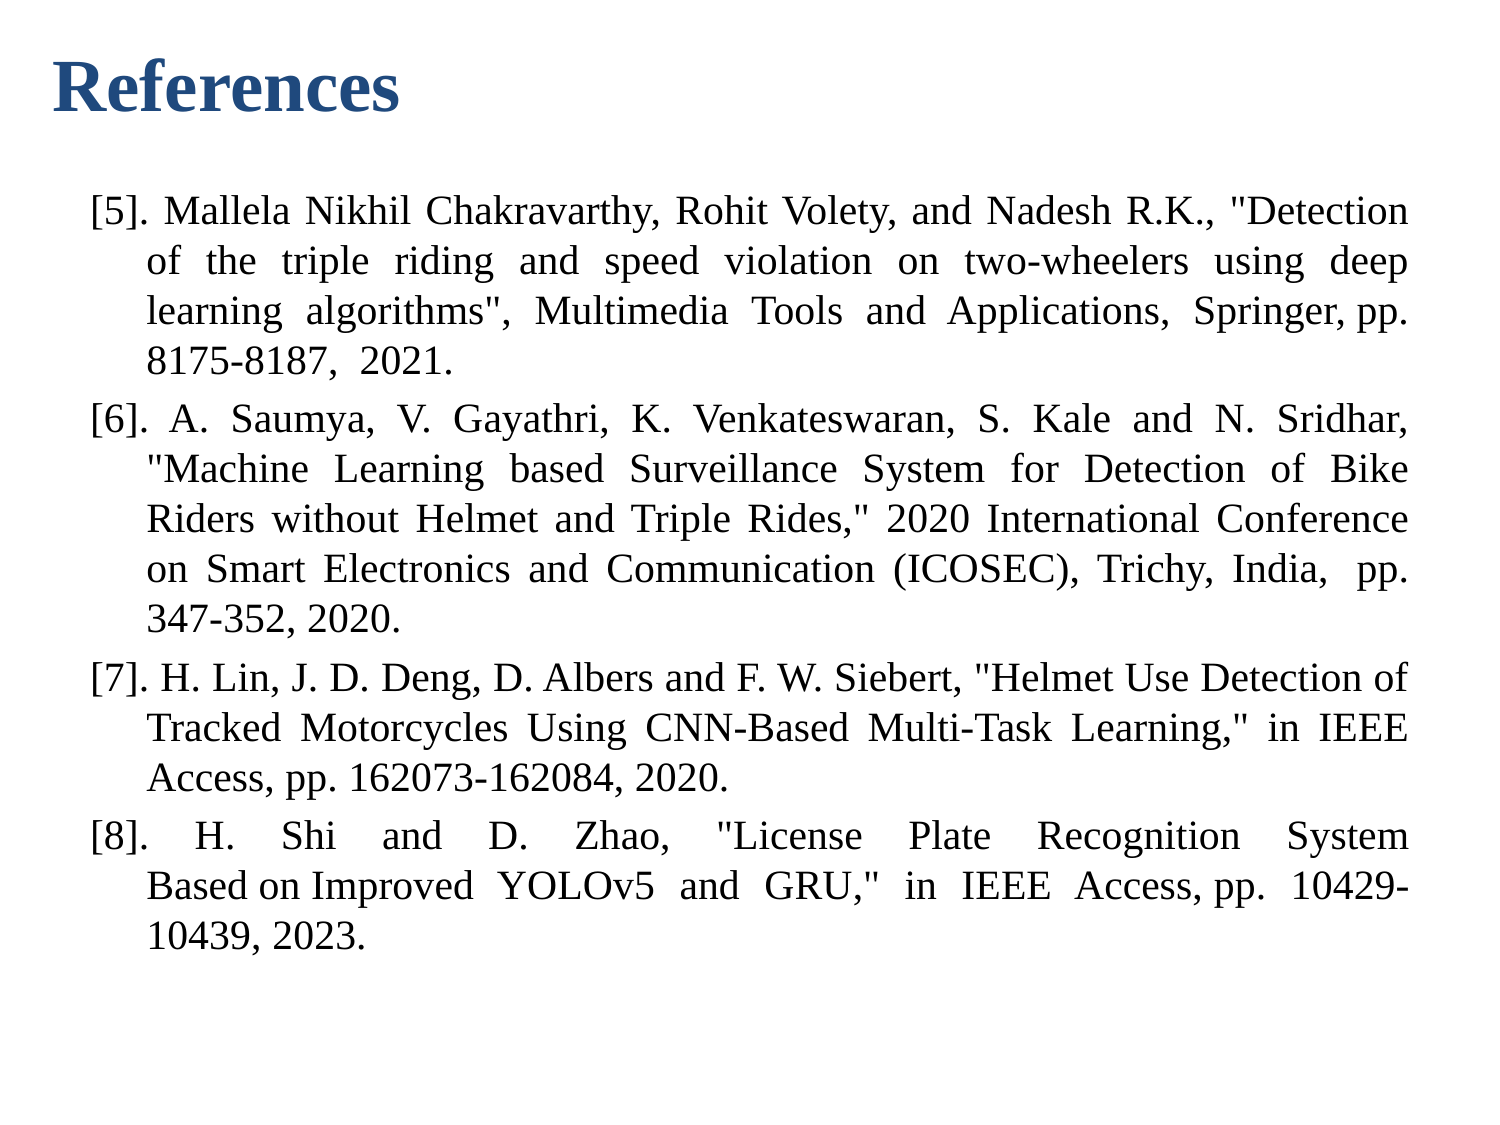

# References
[5]. Mallela Nikhil Chakravarthy, Rohit Volety, and Nadesh R.K., "Detection of the triple riding and speed violation on two-wheelers using deep learning algorithms", Multimedia Tools and Applications, Springer, pp. 8175-8187,  2021.
[6]. A. Saumya, V. Gayathri, K. Venkateswaran, S. Kale and N. Sridhar, "Machine Learning based Surveillance System for Detection of Bike Riders without Helmet and Triple Rides," 2020 International Conference on Smart Electronics and Communication (ICOSEC), Trichy, India,  pp. 347-352, 2020.
[7]. H. Lin, J. D. Deng, D. Albers and F. W. Siebert, "Helmet Use Detection of Tracked Motorcycles Using CNN-Based Multi-Task Learning," in IEEE Access, pp. 162073-162084, 2020.
[8]. H. Shi and D. Zhao, "License Plate Recognition System Based on Improved YOLOv5 and GRU," in IEEE Access, pp. 10429-10439, 2023.